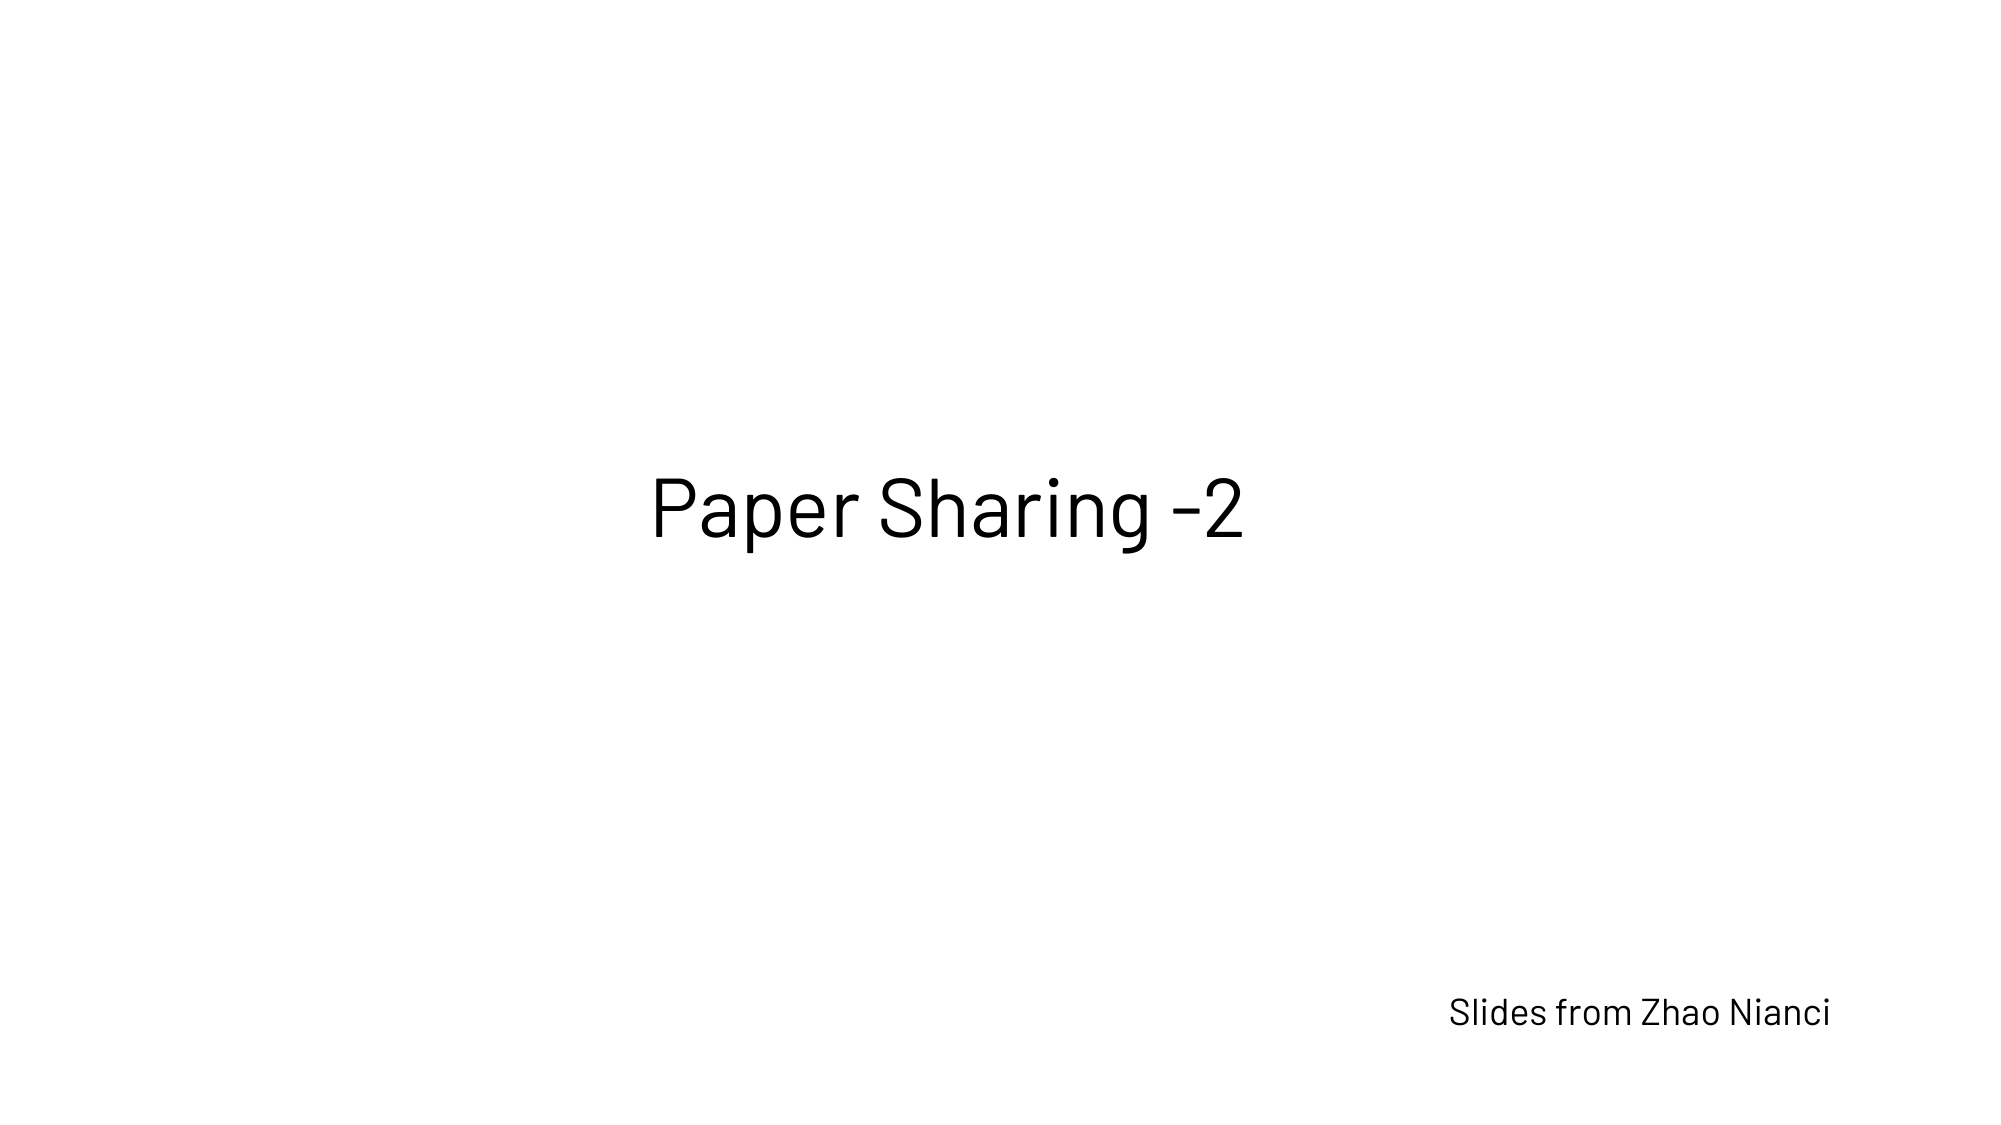

Paper Sharing -2
Slides from Zhao Nianci